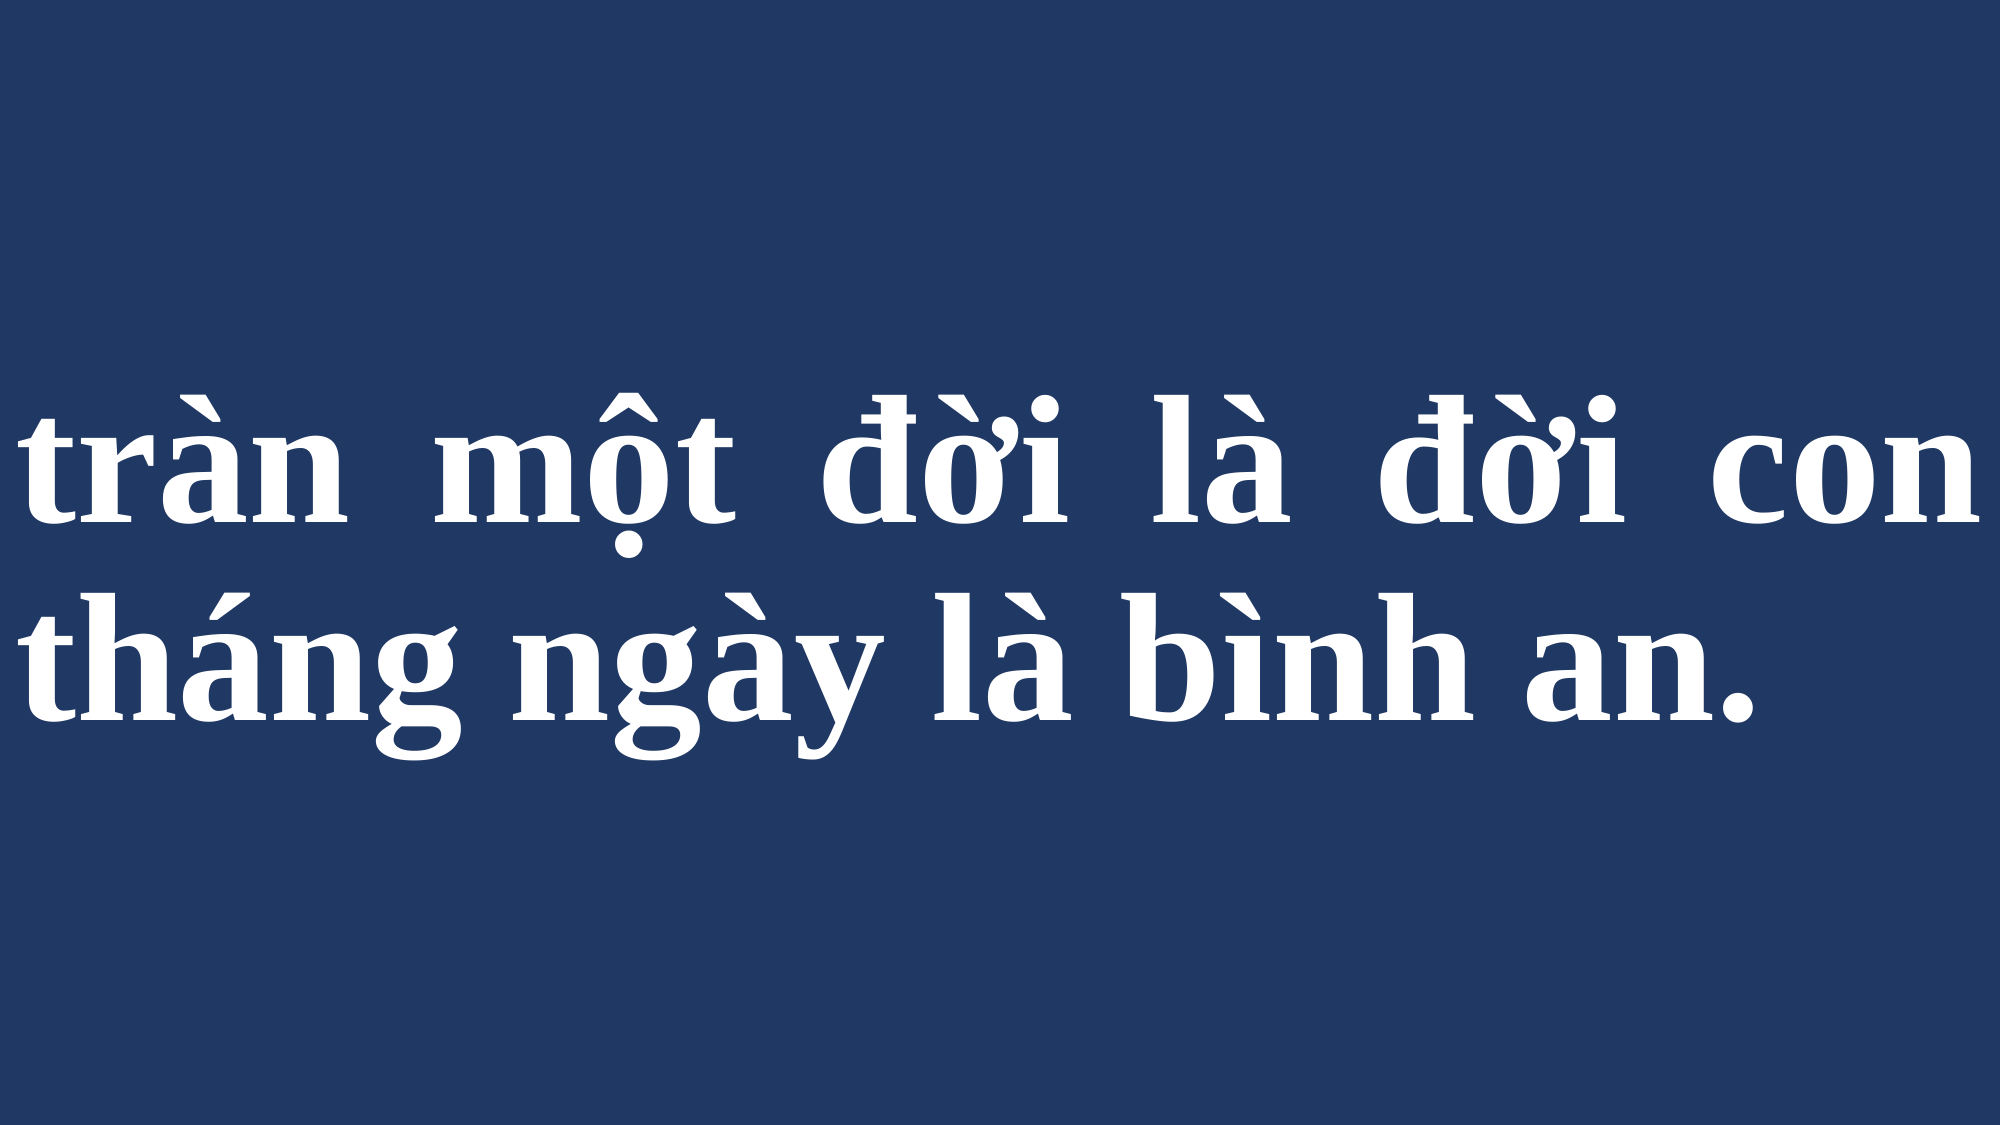

# tràn một đời là đời con tháng ngày là bình an.